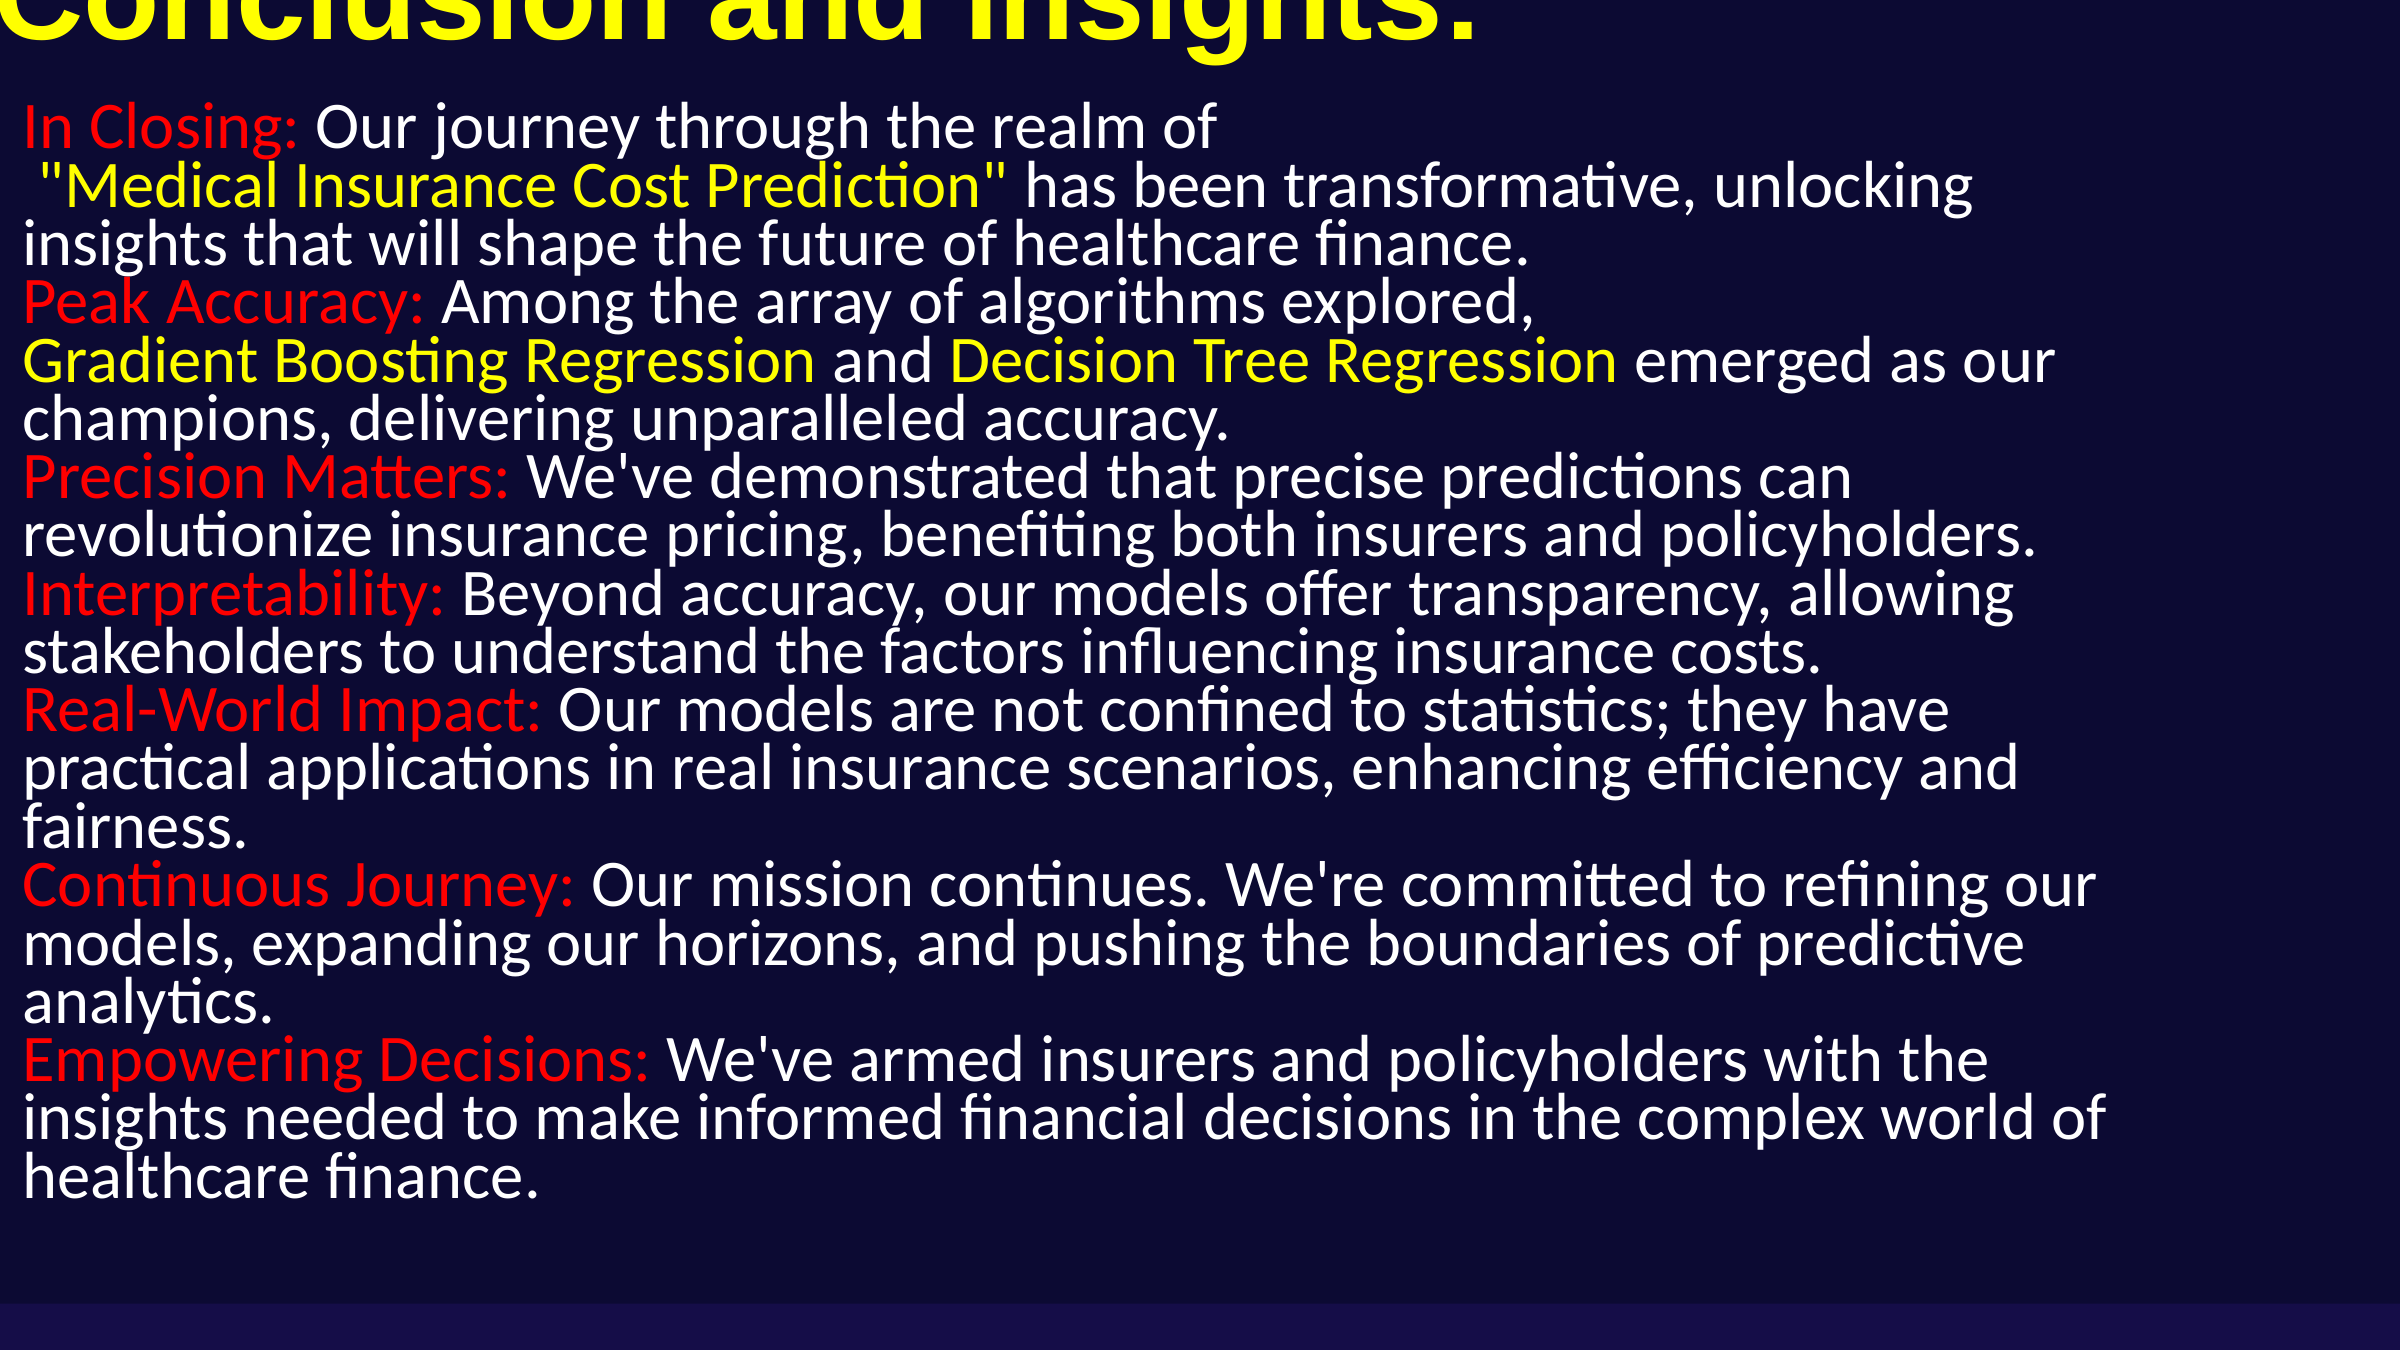

Conclusion and Insights:
In Closing: Our journey through the realm of
 "Medical Insurance Cost Prediction" has been transformative, unlocking insights that will shape the future of healthcare finance.
Peak Accuracy: Among the array of algorithms explored,
Gradient Boosting Regression and Decision Tree Regression emerged as our champions, delivering unparalleled accuracy.
Precision Matters: We've demonstrated that precise predictions can revolutionize insurance pricing, benefiting both insurers and policyholders.
Interpretability: Beyond accuracy, our models offer transparency, allowing stakeholders to understand the factors influencing insurance costs.
Real-World Impact: Our models are not confined to statistics; they have practical applications in real insurance scenarios, enhancing efficiency and fairness.
Continuous Journey: Our mission continues. We're committed to refining our models, expanding our horizons, and pushing the boundaries of predictive analytics.
Empowering Decisions: We've armed insurers and policyholders with the insights needed to make informed financial decisions in the complex world of healthcare finance.